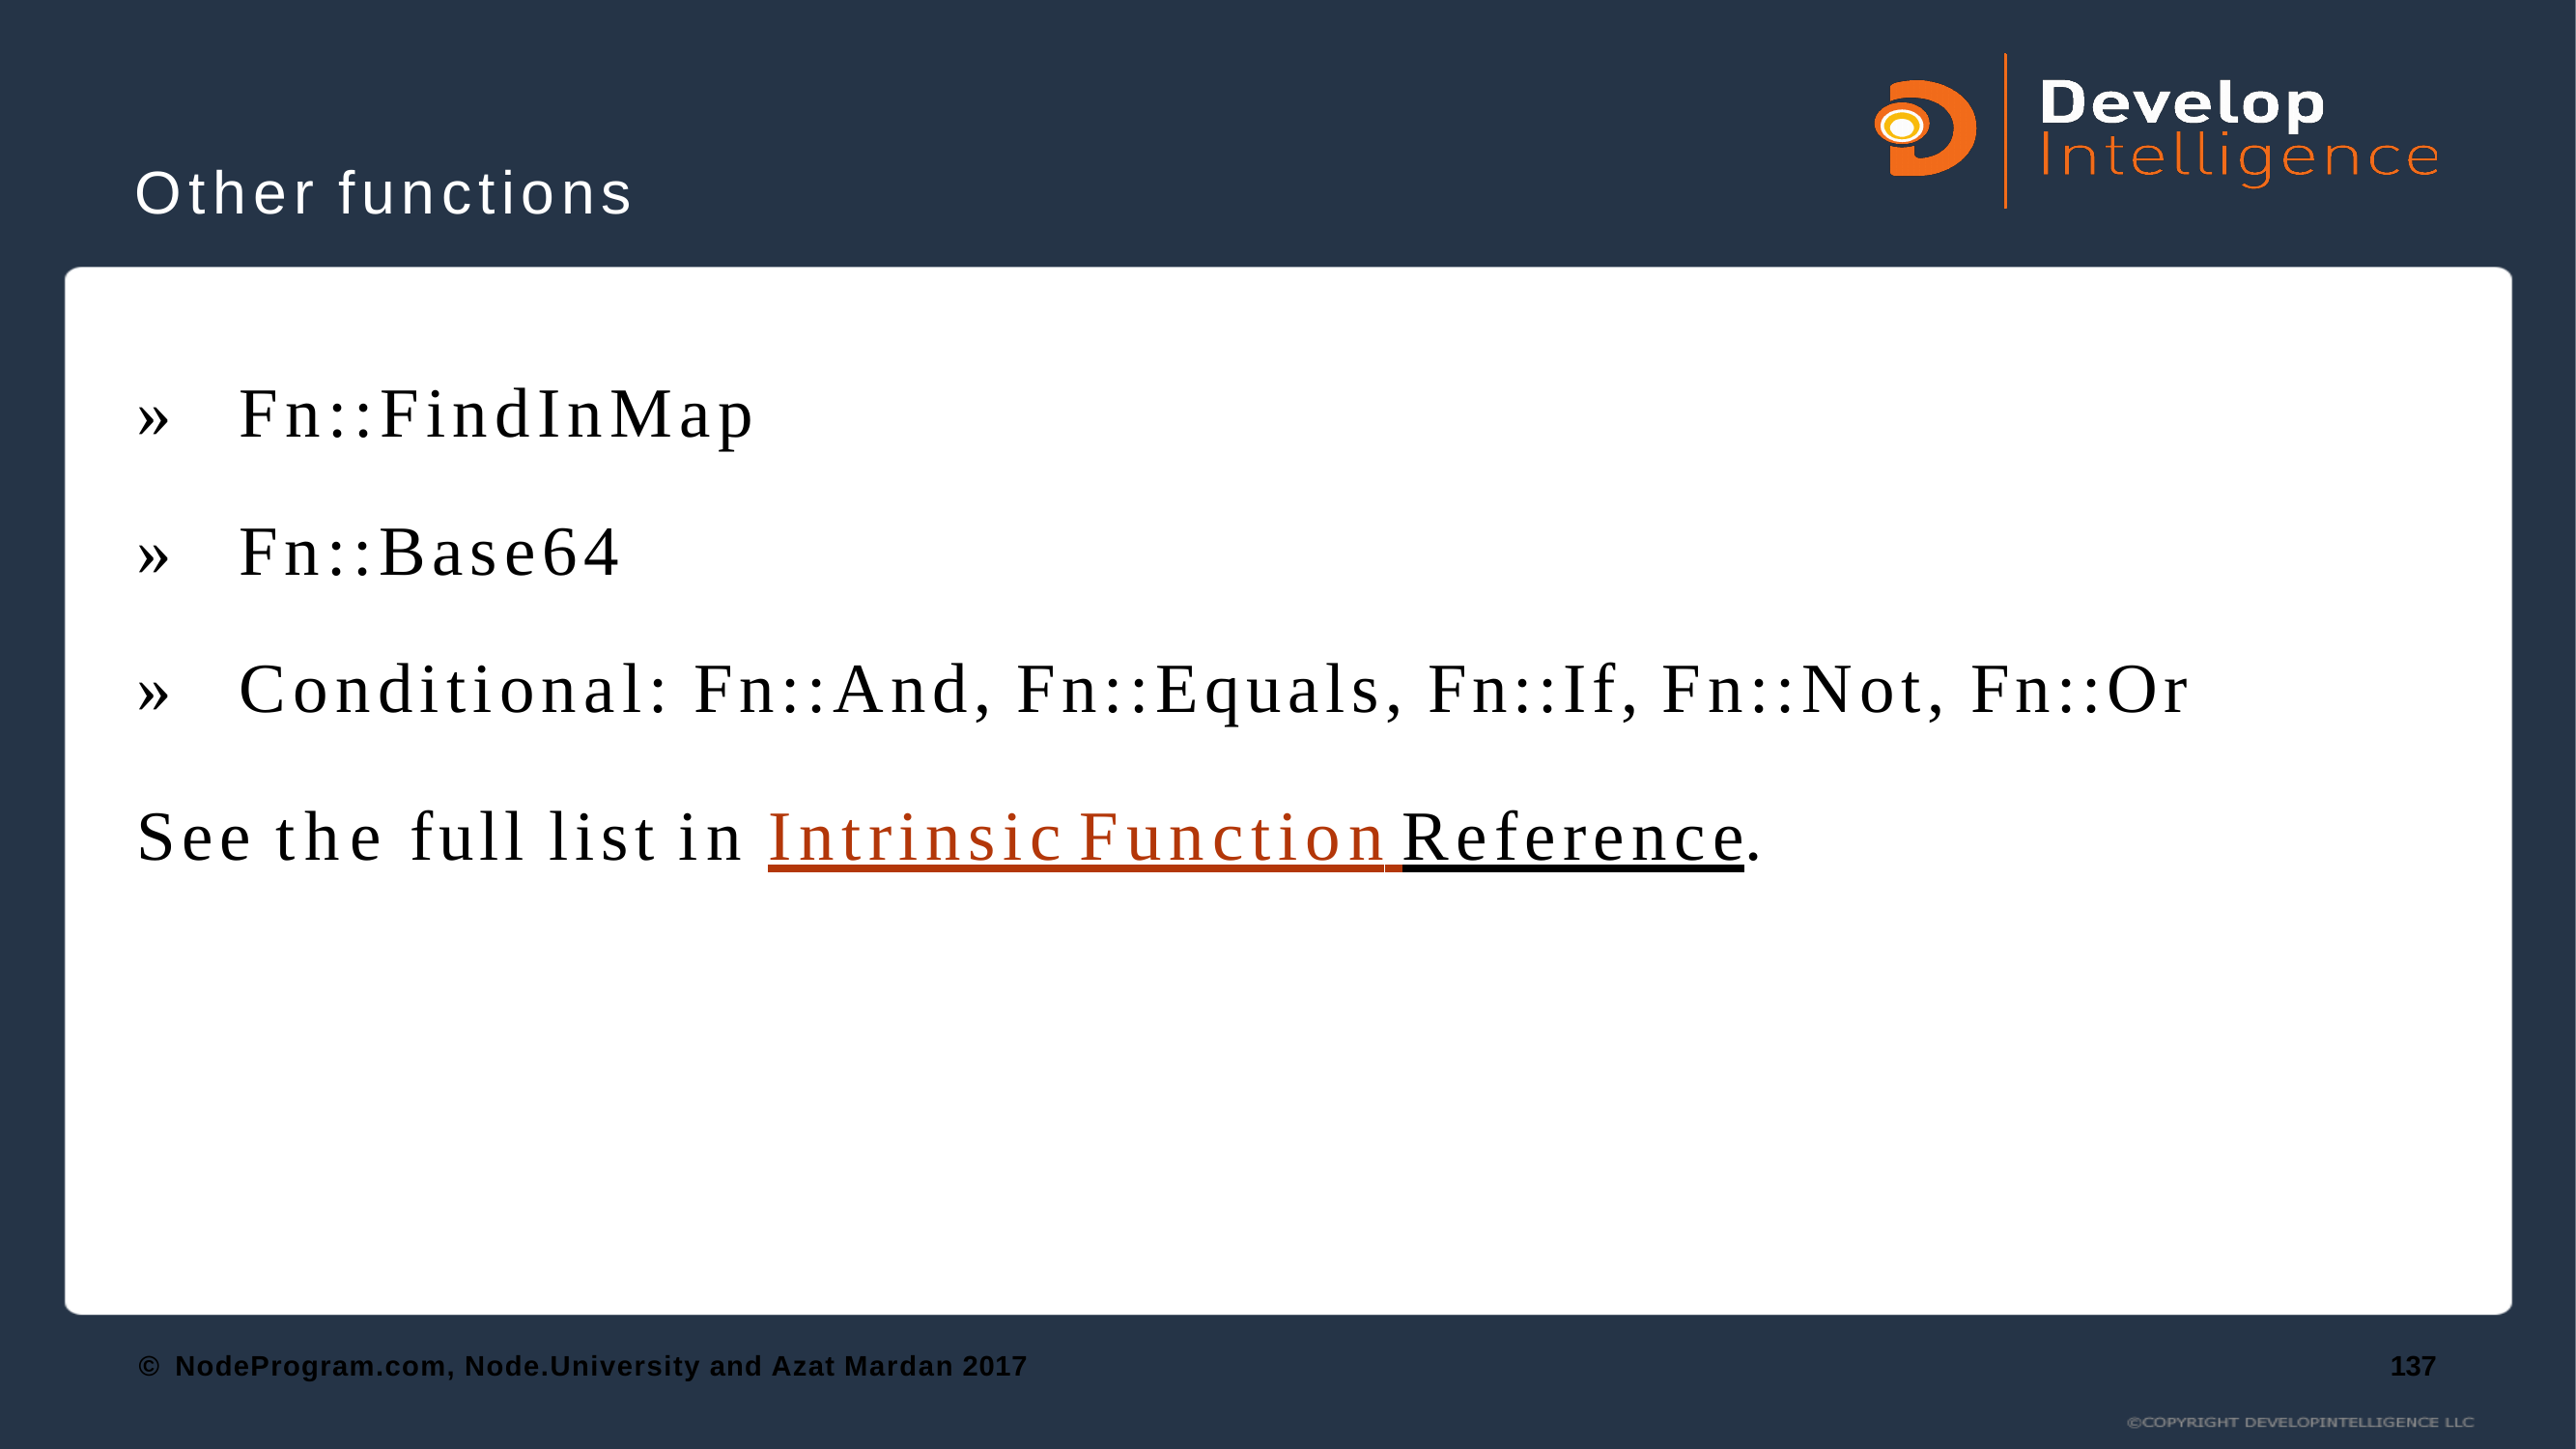

# Other functions
»	Fn::FindInMap
»	Fn::Base64
»	Conditional: Fn::And, Fn::Equals, Fn::If, Fn::Not, Fn::Or
See the full list in Intrinsic Function Reference.
© NodeProgram.com, Node.University and Azat Mardan 2017
137